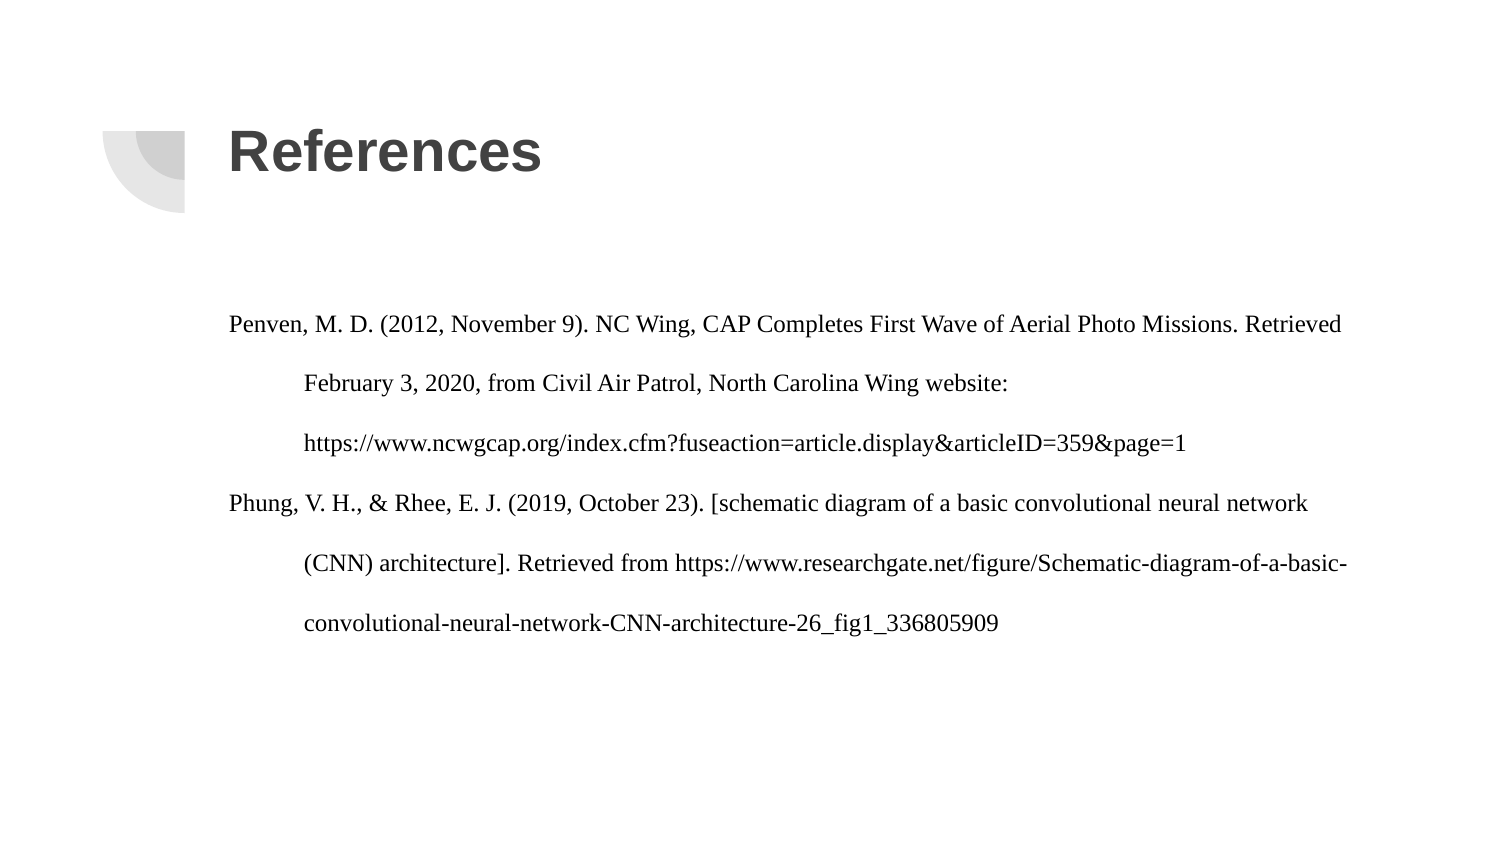

# References
Penven, M. D. (2012, November 9). NC Wing, CAP Completes First Wave of Aerial Photo Missions. Retrieved February 3, 2020, from Civil Air Patrol, North Carolina Wing website: https://www.ncwgcap.org/index.cfm?fuseaction=article.display&articleID=359&page=1
Phung, V. H., & Rhee, E. J. (2019, October 23). [schematic diagram of a basic convolutional neural network (CNN) architecture]. Retrieved from https://www.researchgate.net/figure/Schematic-diagram-of-a-basic-convolutional-neural-network-CNN-architecture-26_fig1_336805909